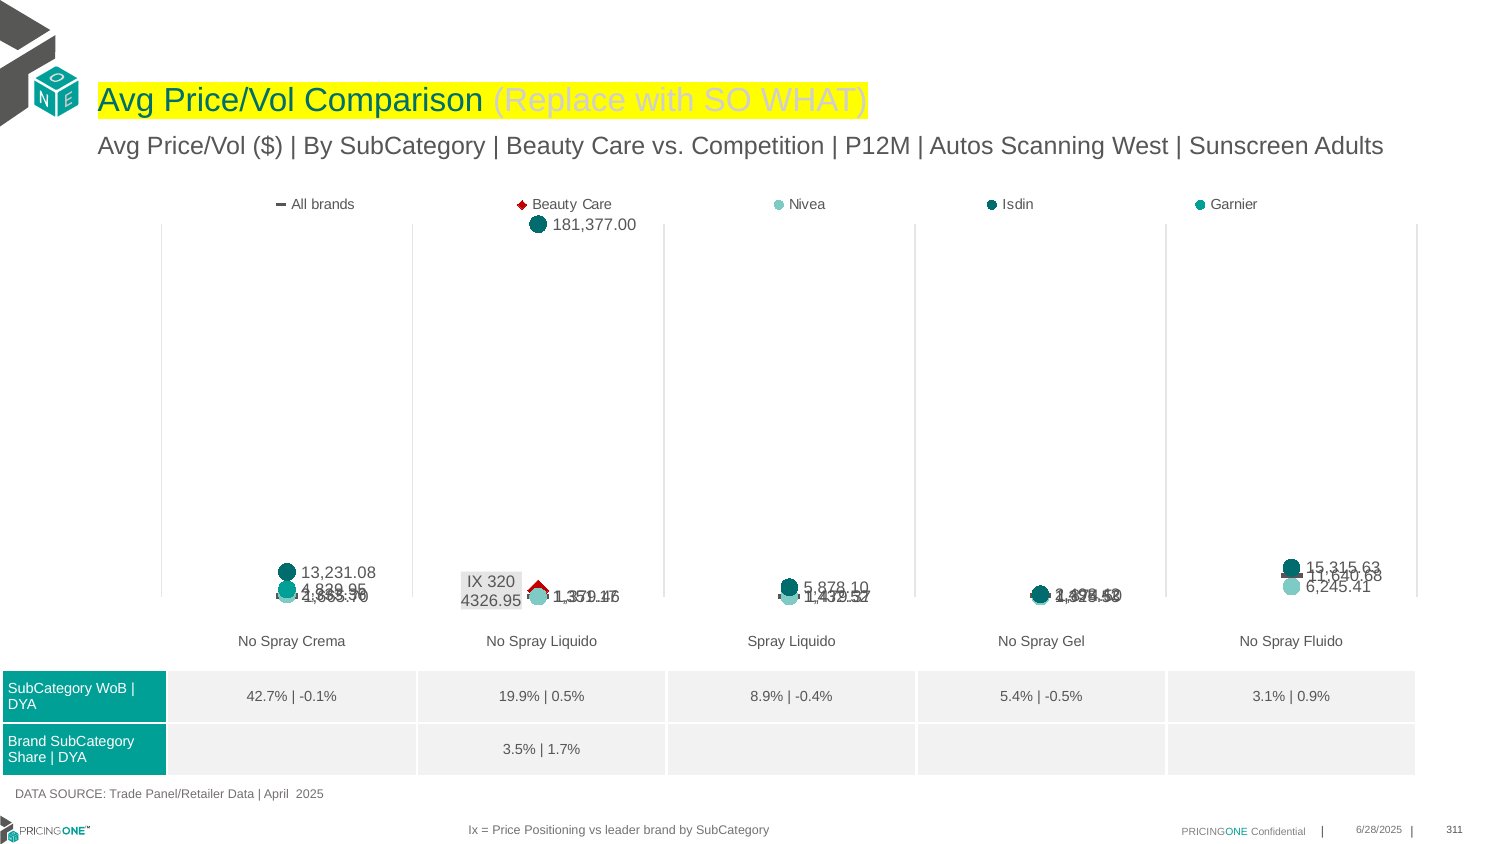

# Avg Price/Vol Comparison (Replace with SO WHAT)
Avg Price/Vol ($) | By SubCategory | Beauty Care vs. Competition | P12M | Autos Scanning West | Sunscreen Adults

### Chart

| Category | All brands | Beauty Care | Nivea | Isdin | Garnier |
|---|---|---|---|---|---|
| None | 1665.7 | None | 2333.36 | 13231.08 | 4829.95 |
| IX 320 | 1379.46 | 4326.95 | 1351.17 | 181377.0 | None |
| None | 1479.37 | None | 1432.52 | 5878.1 | None |
| None | 1874.5 | None | 1325.53 | 2498.42 | None |
| None | 11640.68 | None | 6245.41 | 15315.63 | None |
|  | No Spray Crema | No Spray Liquido | Spray Liquido | No Spray Gel | No Spray Fluido |
| --- | --- | --- | --- | --- | --- |
| SubCategory WoB | DYA | 42.7% | -0.1% | 19.9% | 0.5% | 8.9% | -0.4% | 5.4% | -0.5% | 3.1% | 0.9% |
| Brand SubCategory Share | DYA |  | 3.5% | 1.7% |  |  |  |
DATA SOURCE: Trade Panel/Retailer Data | April  2025
Ix = Price Positioning vs leader brand by SubCategory
6/28/2025
311